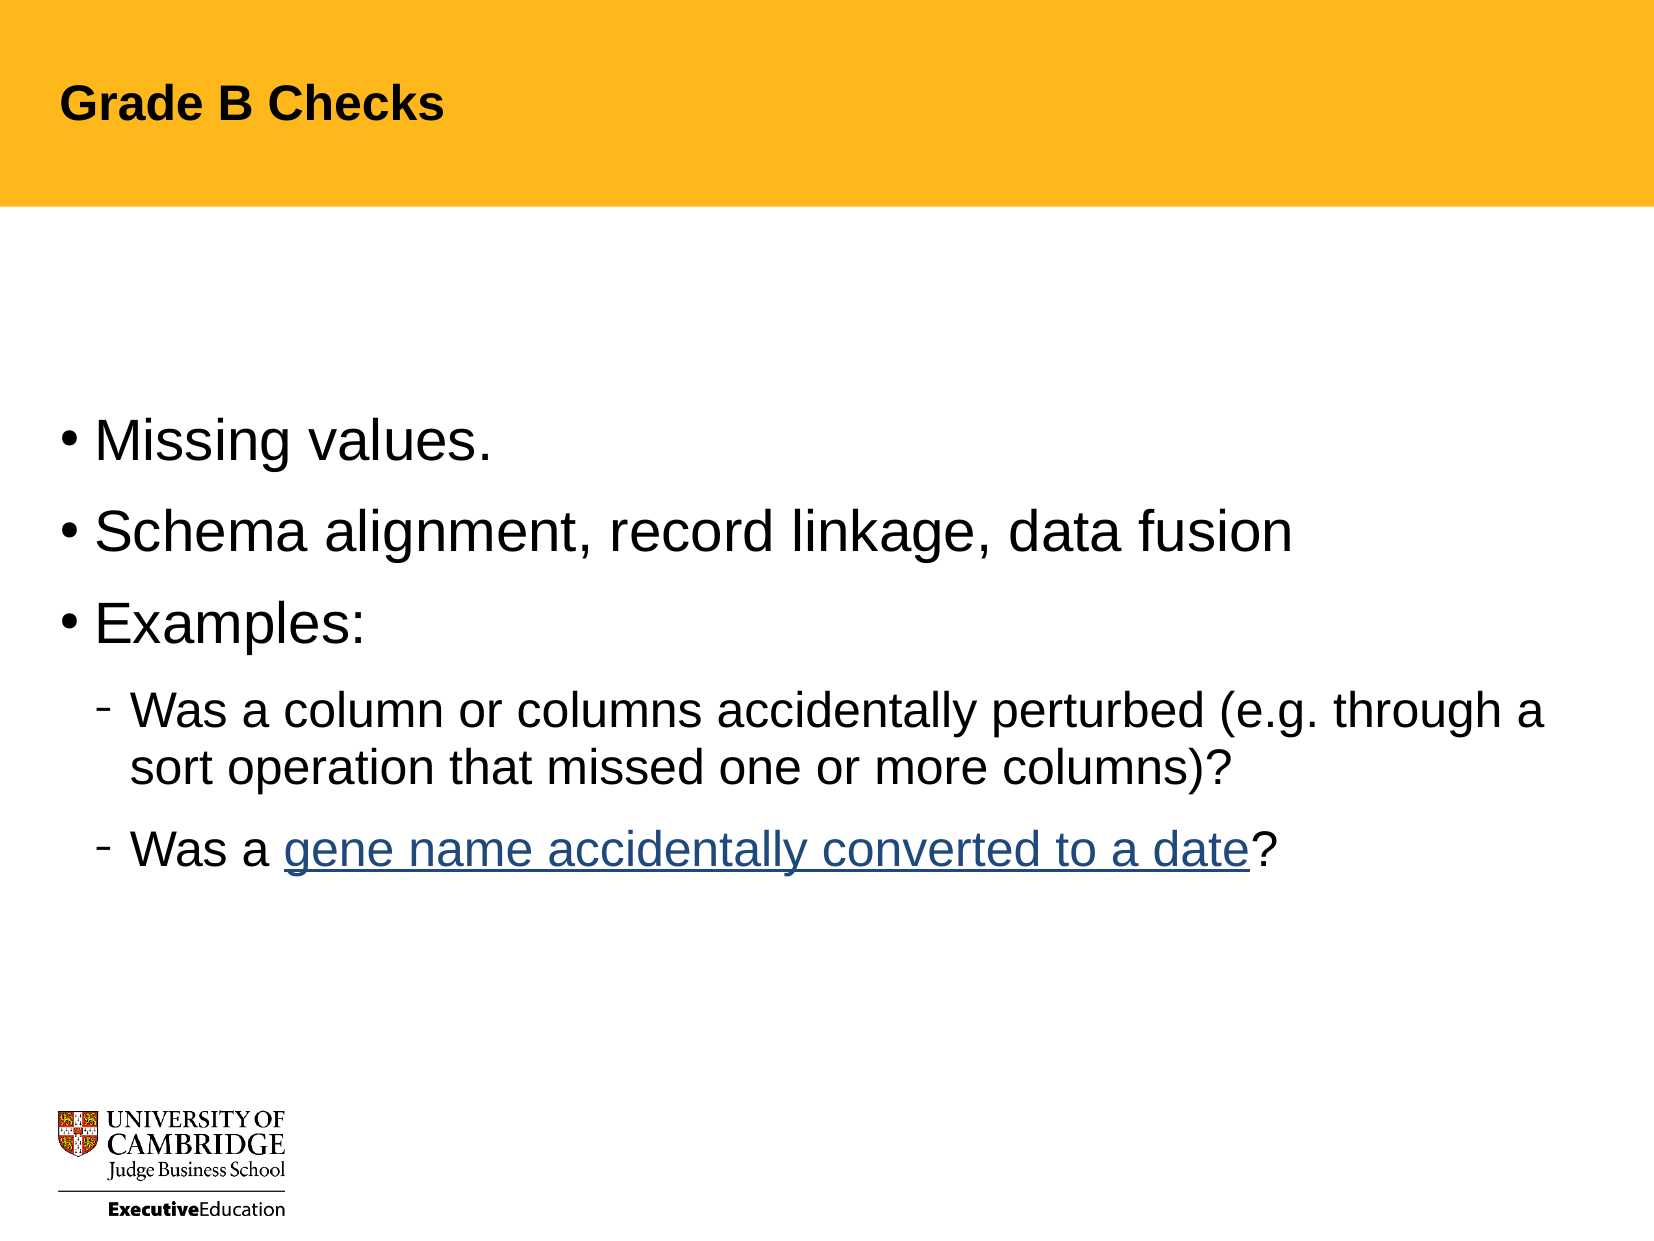

Grade B Checks
Missing values.
Schema alignment, record linkage, data fusion
Examples:
Was a column or columns accidentally perturbed (e.g. through a sort operation that missed one or more columns)?
Was a gene name accidentally converted to a date?